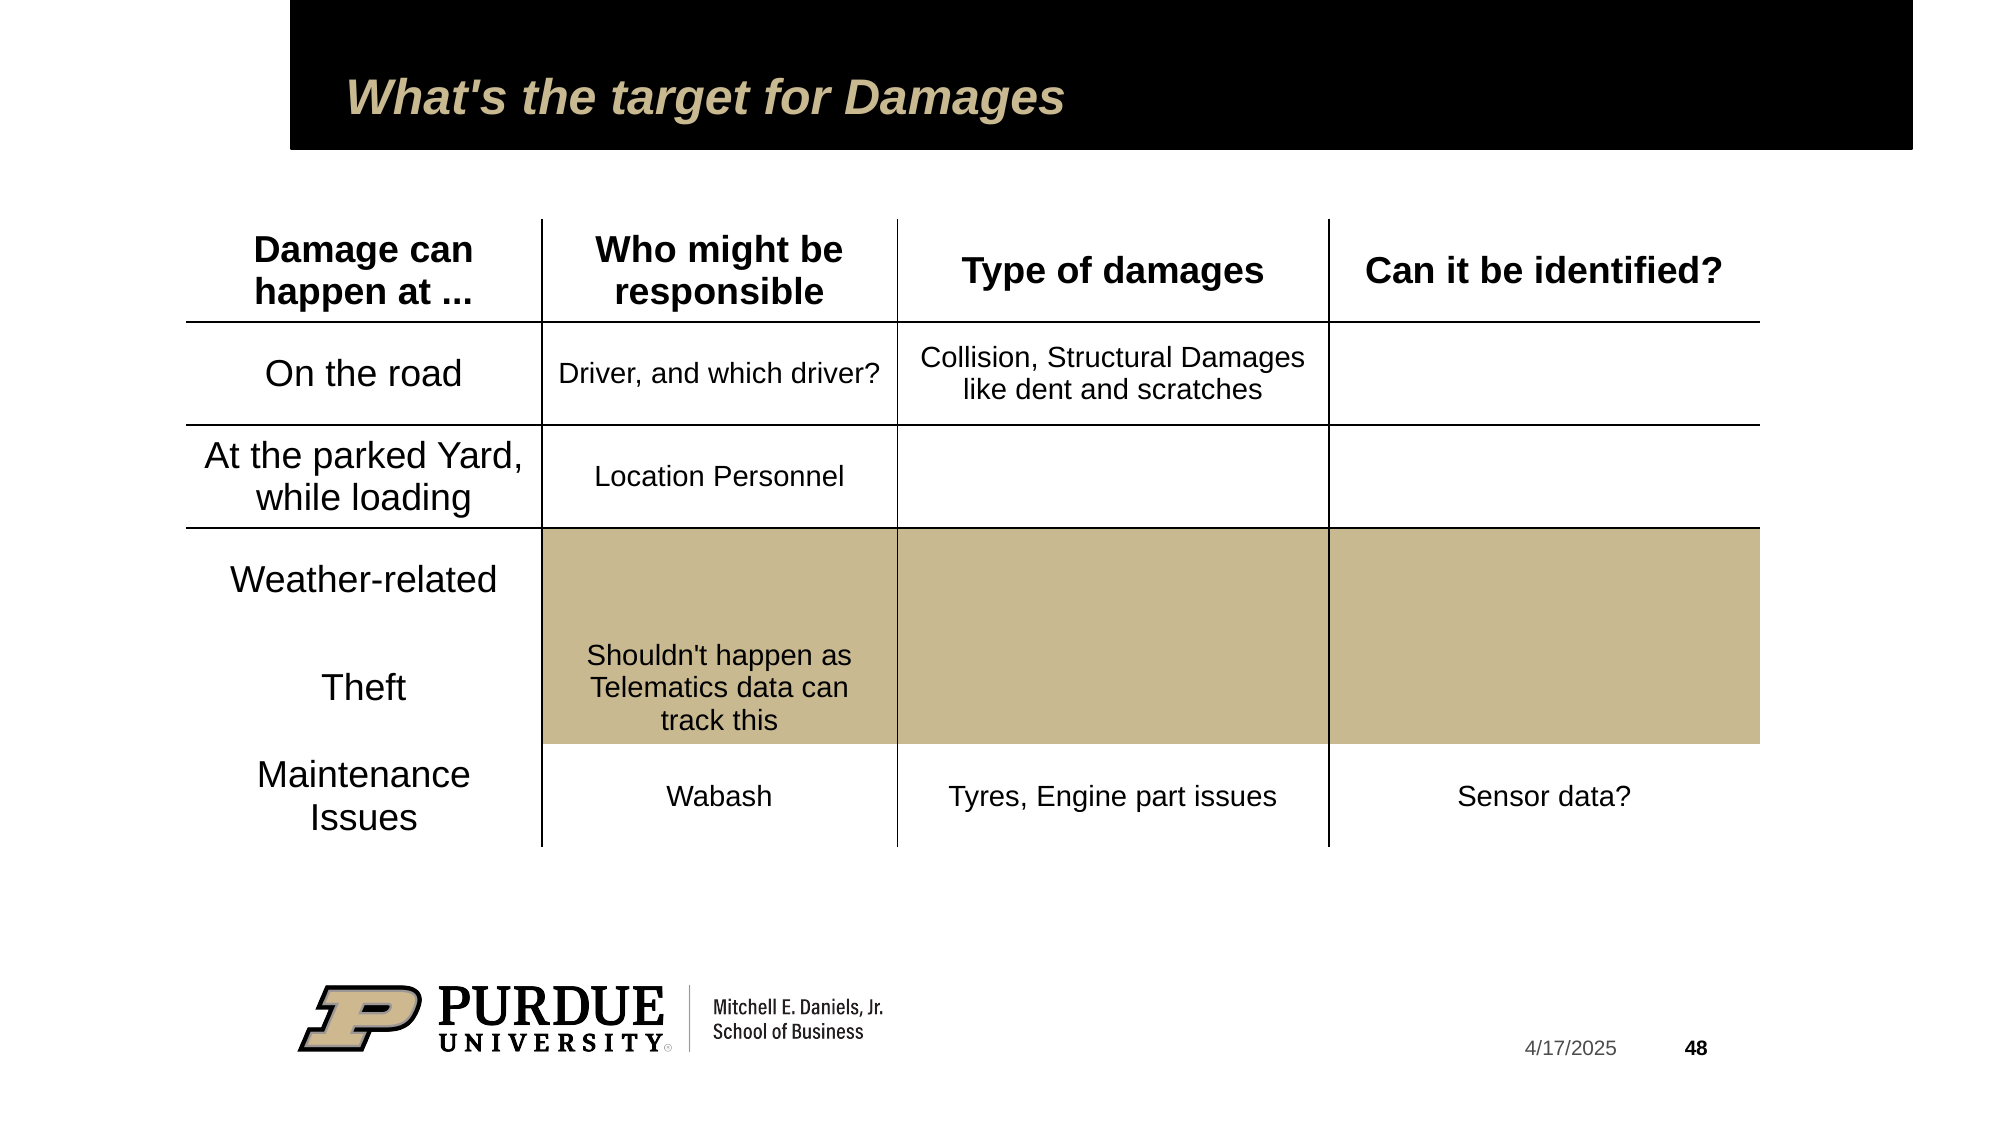

# What's the target for Damages
| Damage can happen at ... | Who might be responsible | Type of damages | Can it be identified? |
| --- | --- | --- | --- |
| On the road | Driver, and which driver? | Collision, Structural Damages like dent and scratches |  |
| At the parked Yard, while loading | Location Personnel |  |  |
| Weather-related |  |  |  |
| Theft | Shouldn't happen as Telematics data can track this |  |  |
| Maintenance Issues | Wabash | Tyres, Engine part issues | Sensor data? |
48
4/17/2025